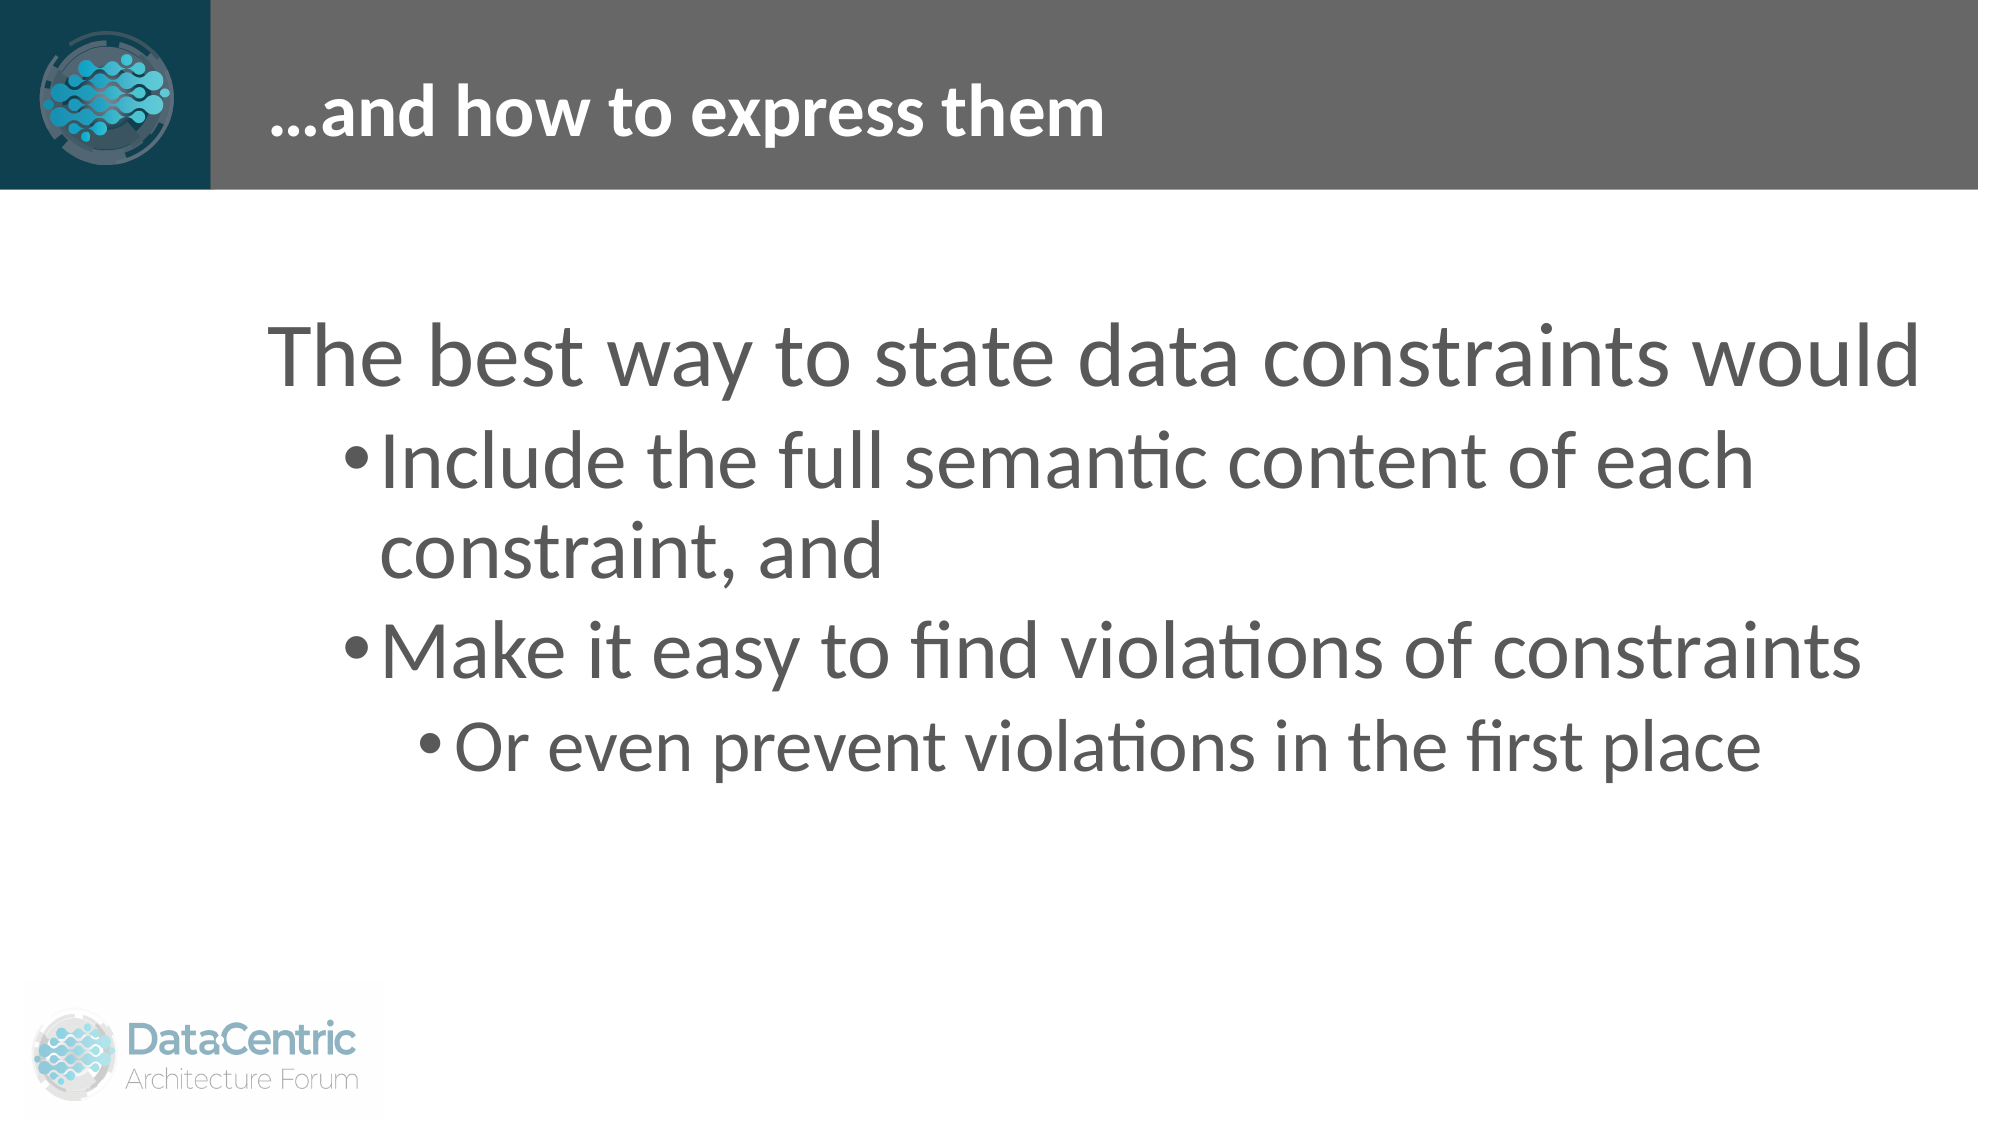

# …and how to express them
The best way to state data constraints would
Include the full semantic content of each constraint, and
Make it easy to find violations of constraints
Or even prevent violations in the first place